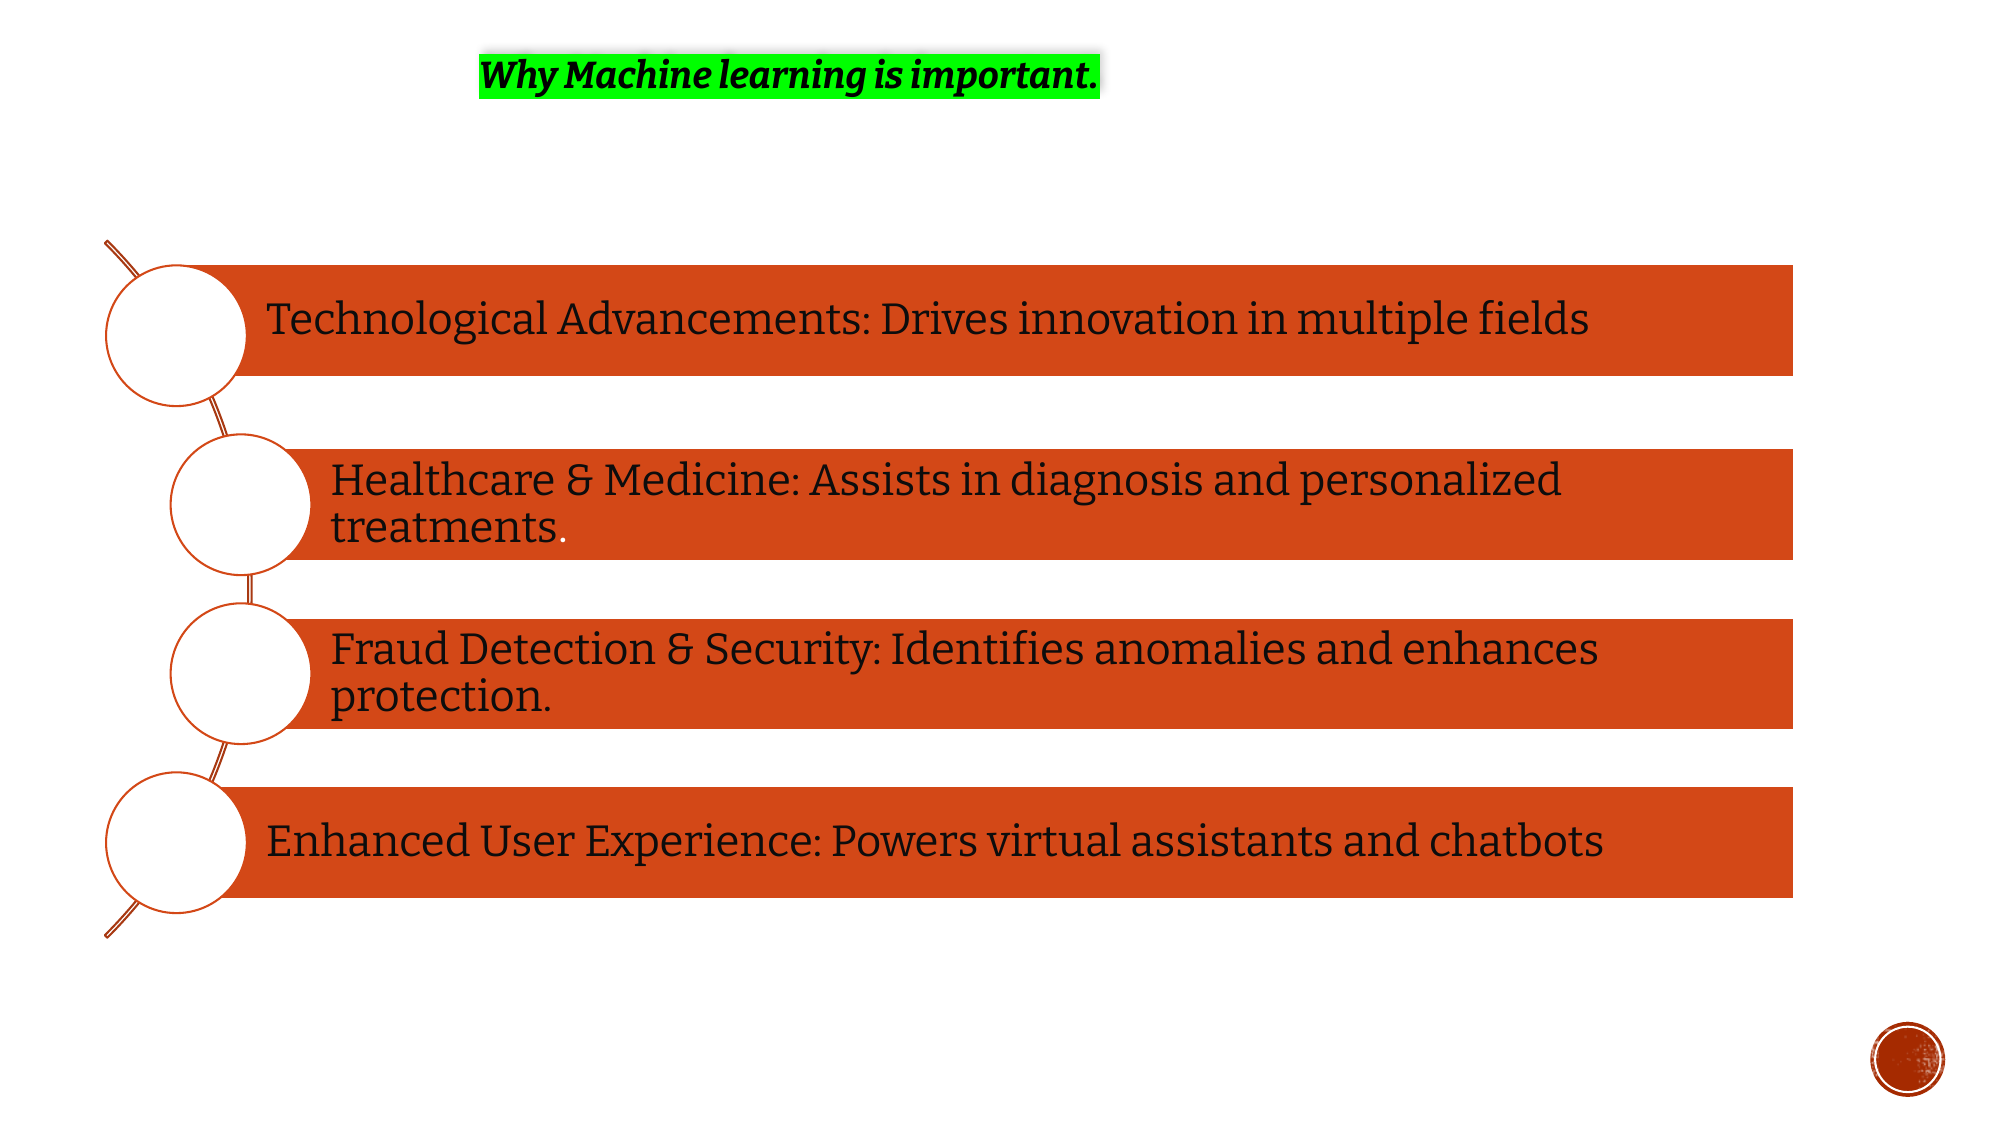

Why Machine learning is important.
Technological Advancements: Drives innovation in multiple fields
Healthcare & Medicine: Assists in diagnosis and personalized treatments.
Fraud Detection & Security: Identifies anomalies and enhances protection.
Enhanced User Experience: Powers virtual assistants and chatbots